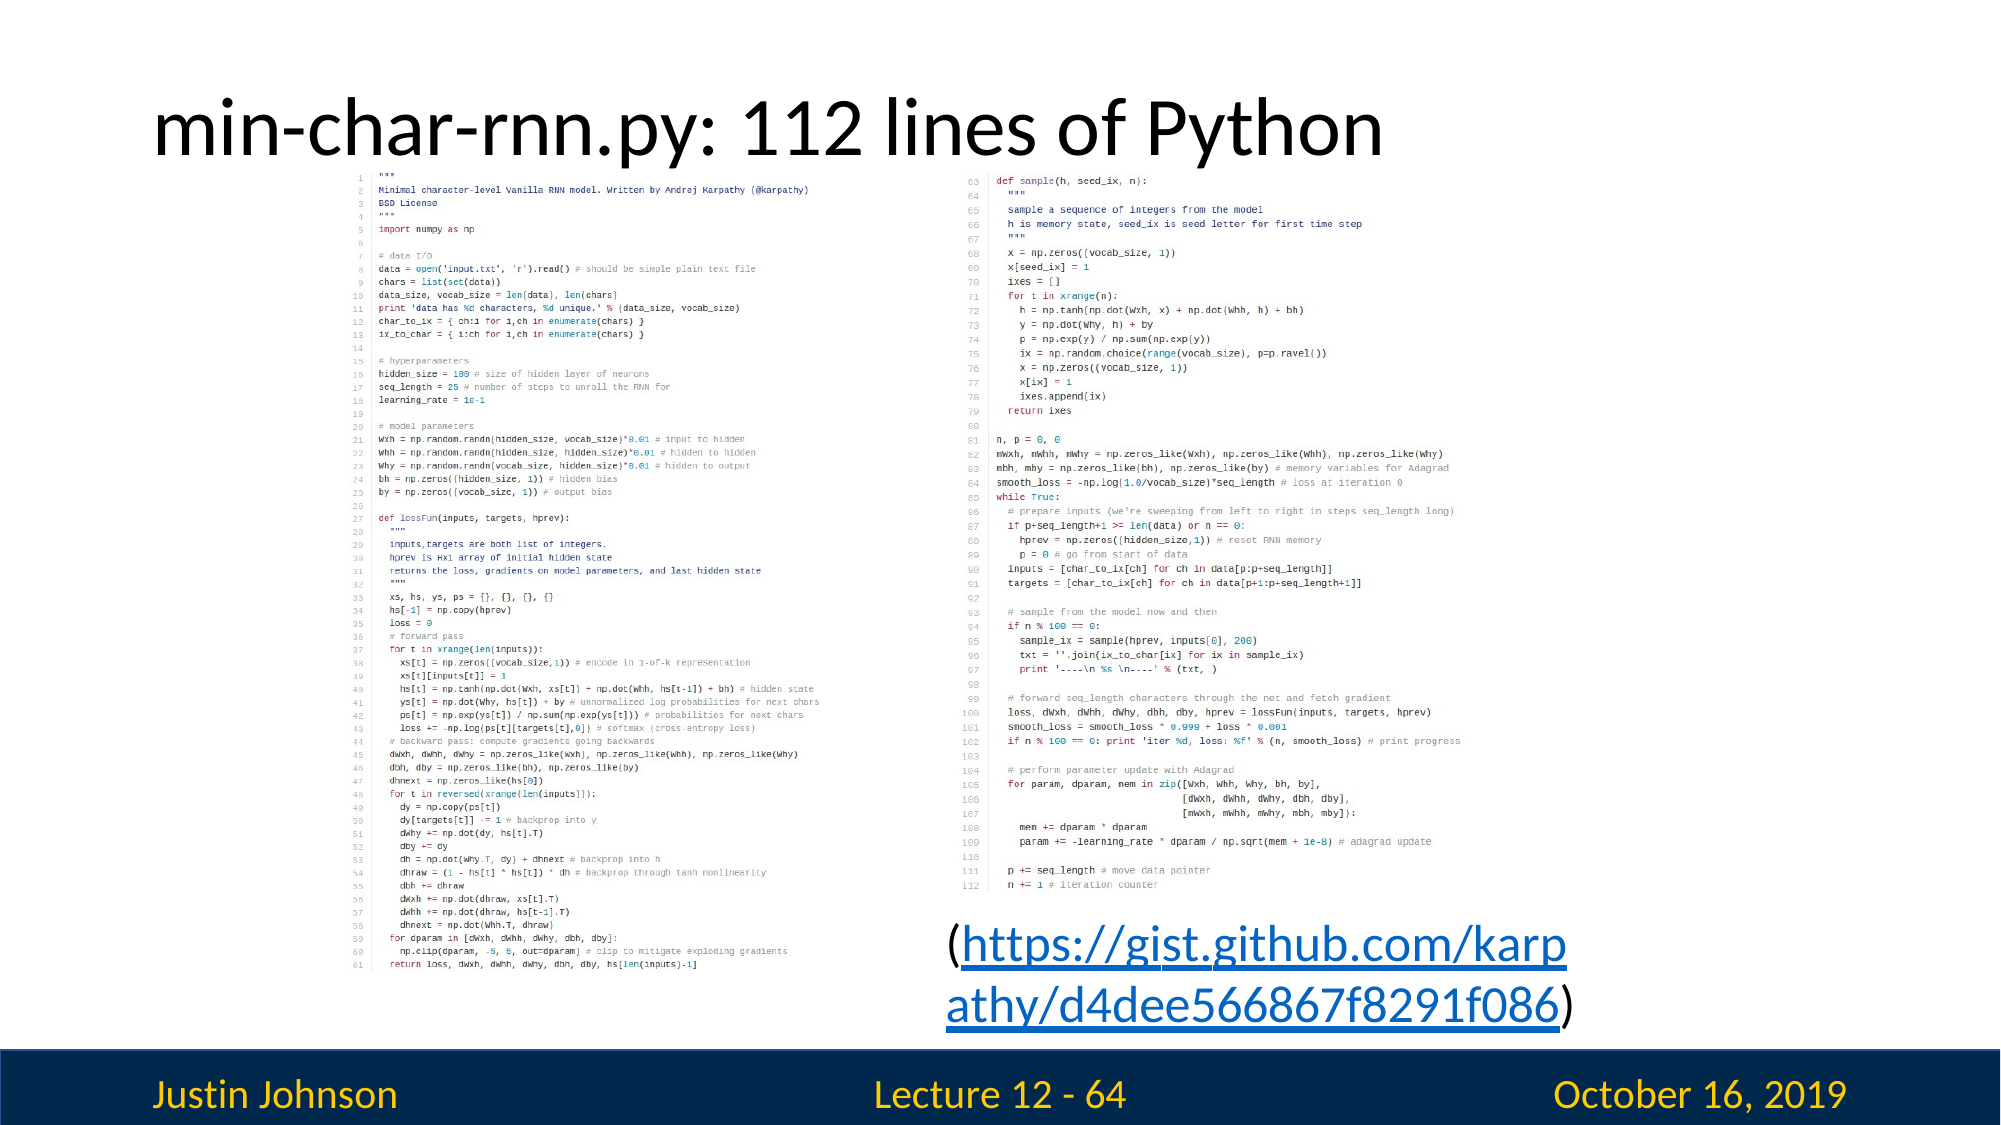

# min-char-rnn.py: 112 lines of Python

(https://gist.github.com/karp athy/d4dee566867f8291f086)
Justin Johnson
October 16, 2019
Lecture 12 - 64